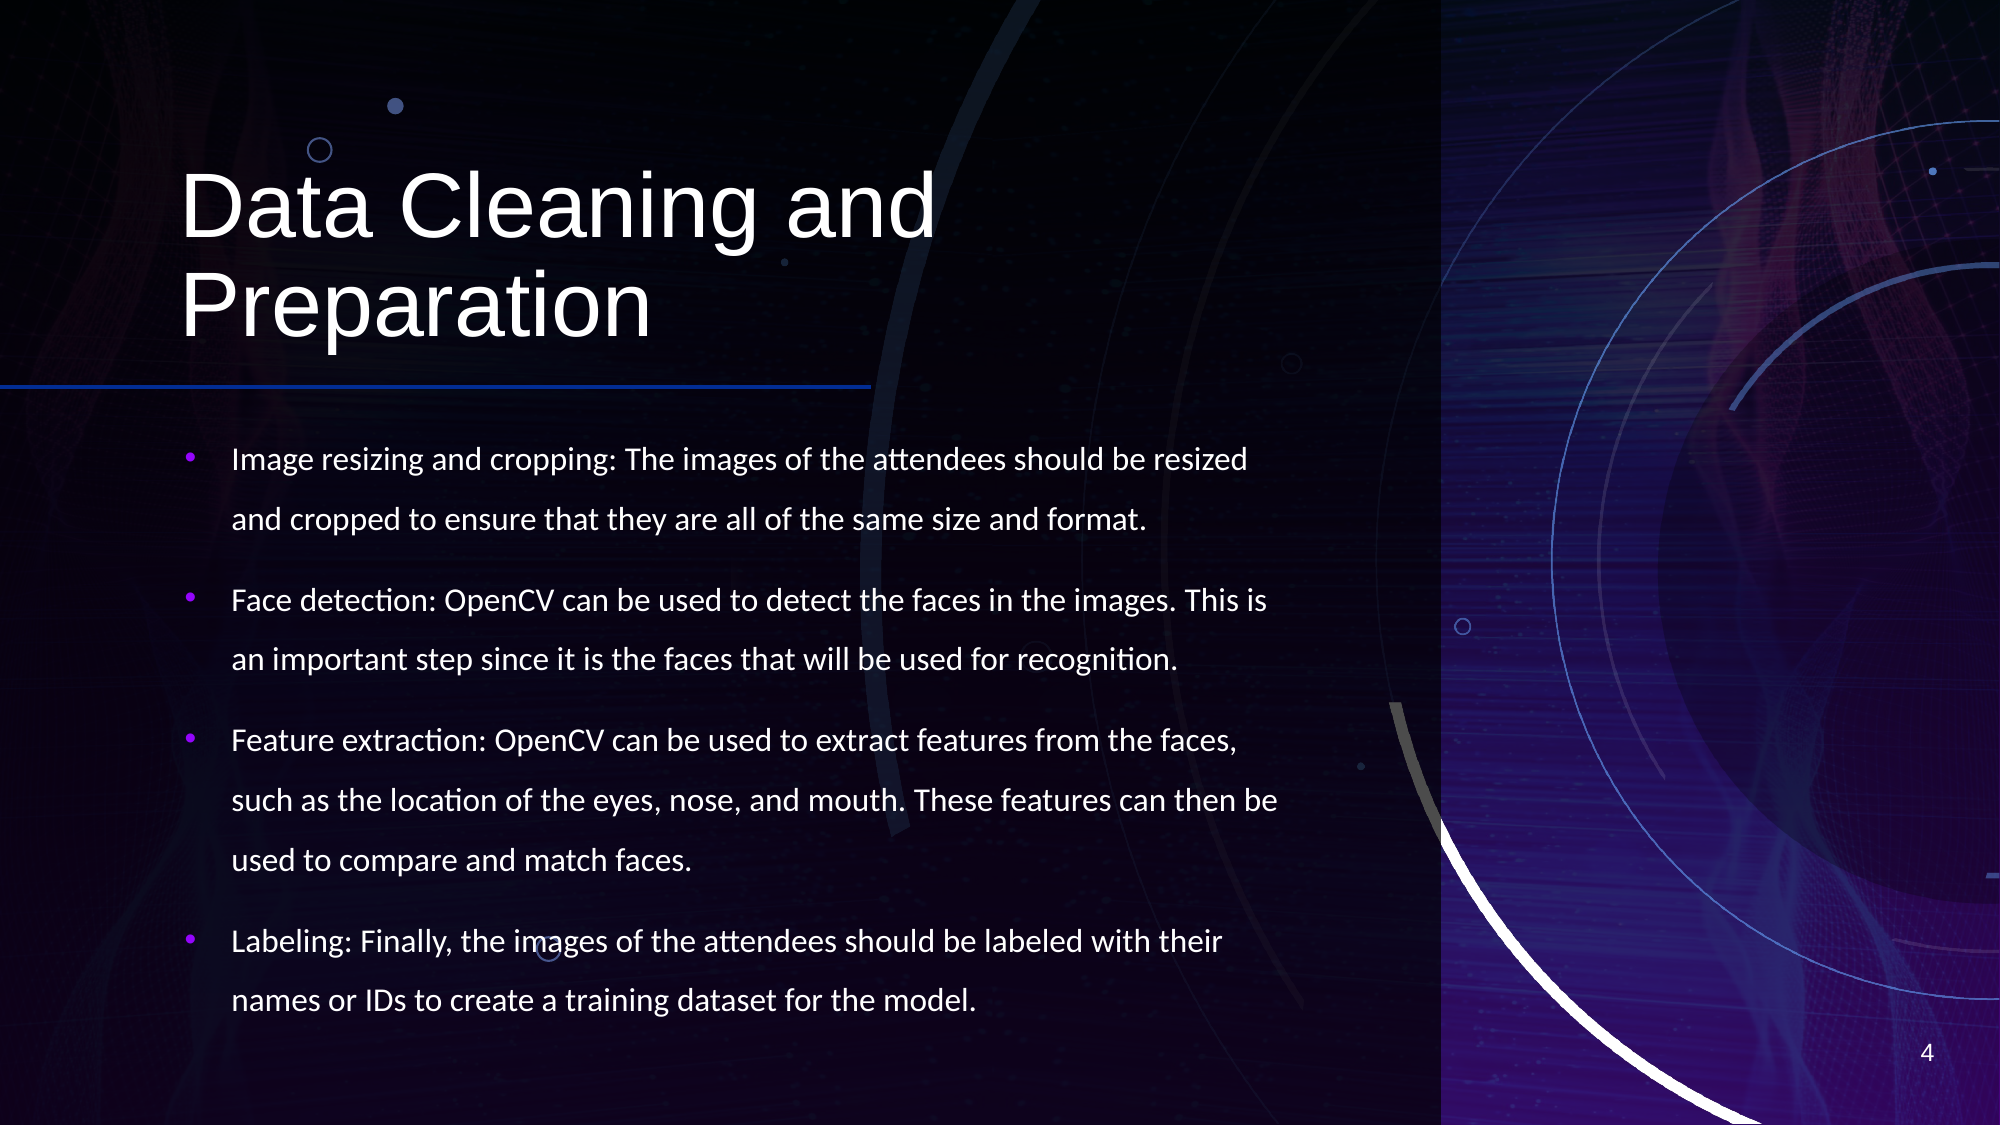

# Data Cleaning and Preparation
Image resizing and cropping: The images of the attendees should be resized and cropped to ensure that they are all of the same size and format.
Face detection: OpenCV can be used to detect the faces in the images. This is an important step since it is the faces that will be used for recognition.
Feature extraction: OpenCV can be used to extract features from the faces, such as the location of the eyes, nose, and mouth. These features can then be used to compare and match faces.
Labeling: Finally, the images of the attendees should be labeled with their names or IDs to create a training dataset for the model.
4